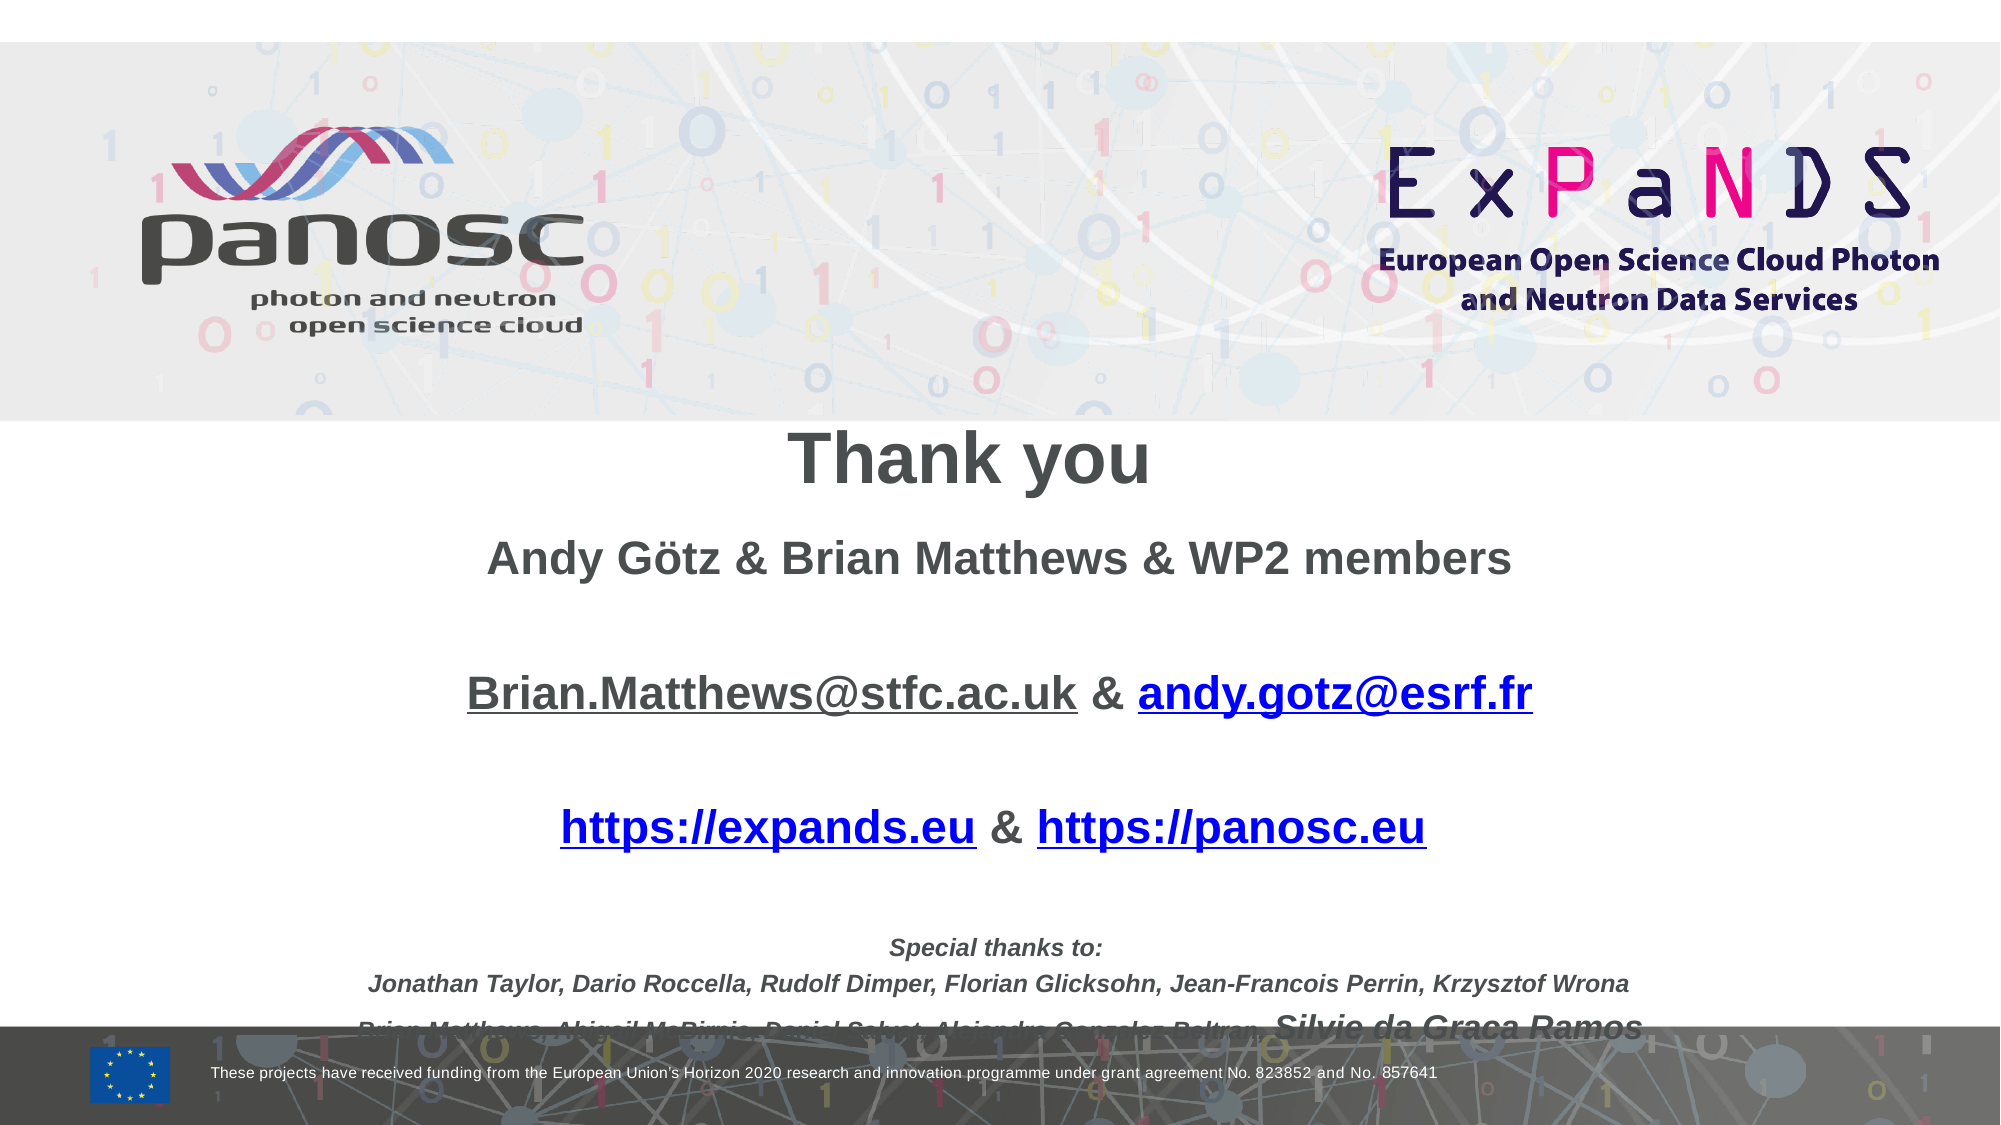

# Thank you
Andy Götz & Brian Matthews & WP2 members

Brian.Matthews@stfc.ac.uk & andy.gotz@esrf.fr

https://expands.eu & https://panosc.eu

Special thanks to:
Jonathan Taylor, Dario Roccella, Rudolf Dimper, Florian Glicksohn, Jean-Francois Perrin, Krzysztof Wrona
Brian Matthews, Abigail McBirnie, Daniel Salvat, Alejandra Gonzalez-Beltran, Silvie da Graca Ramos